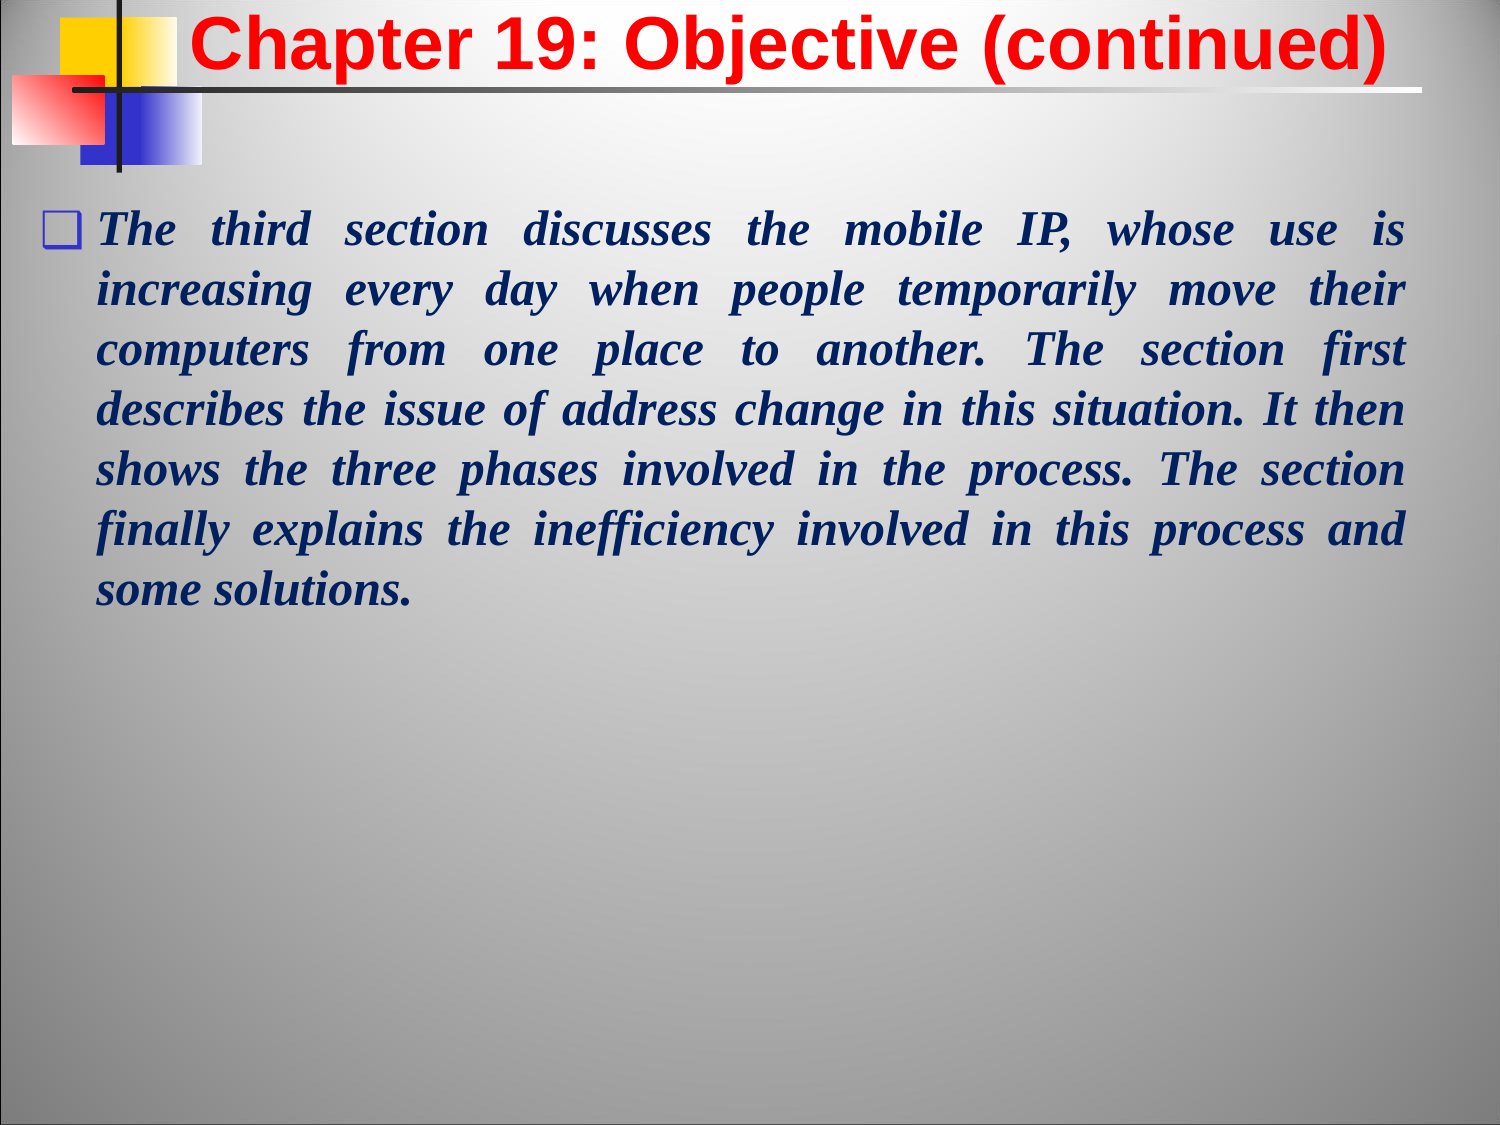

Chapter 19: Objective (continued)

The third section discusses the mobile IP, whose use is increasing every day when people temporarily move their computers from one place to another. The section first describes the issue of address change in this situation. It then shows the three phases involved in the process. The section finally explains the inefficiency involved in this process and some solutions.